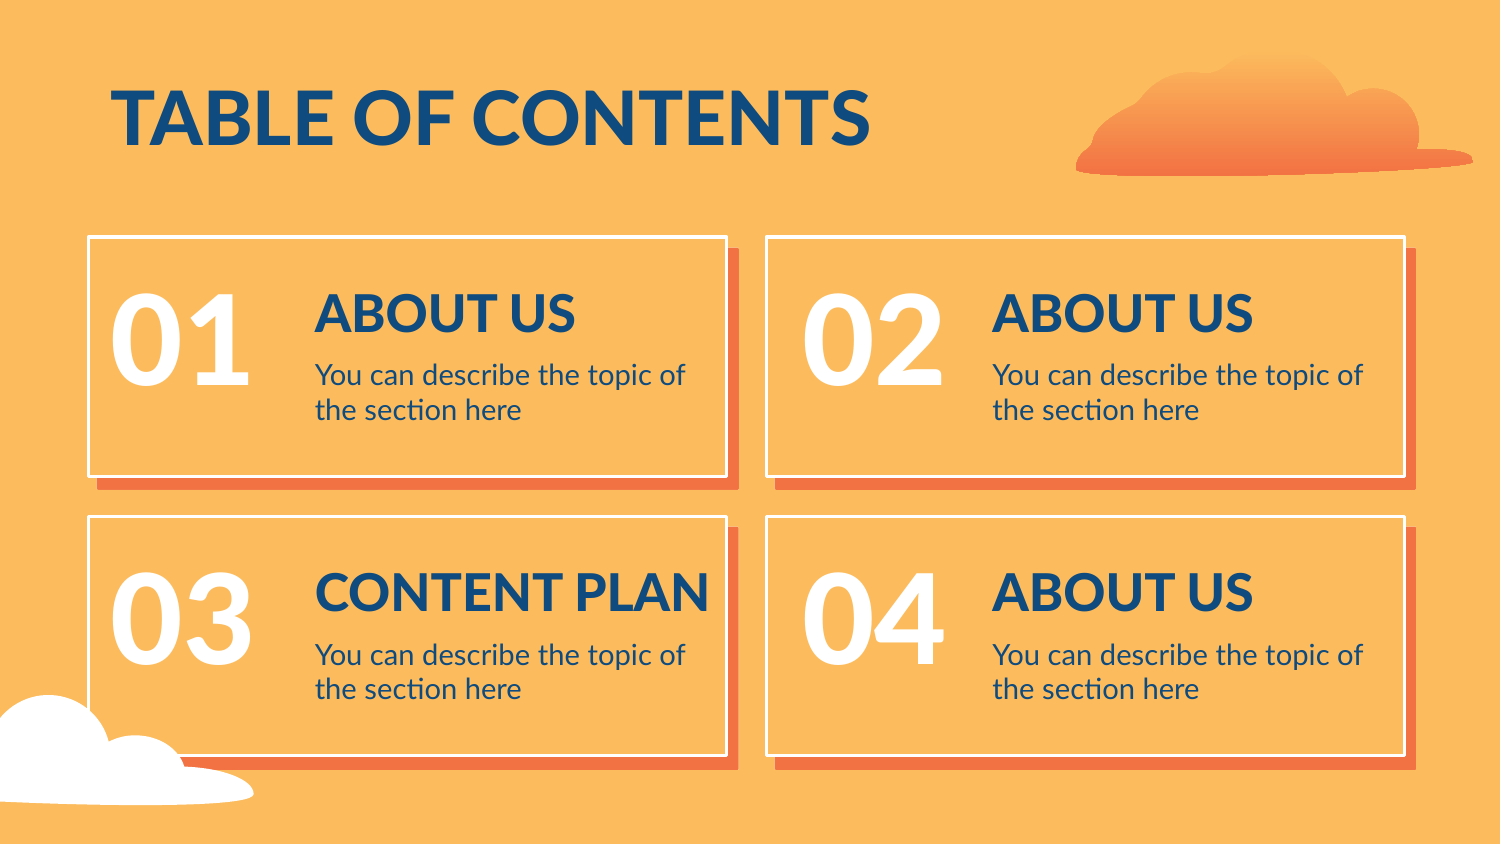

TABLE OF CONTENTS

01
02
# ABOUT US
ABOUT US
You can describe the topic of the section here
You can describe the topic of the section here

03
04
CONTENT PLAN
ABOUT US
You can describe the topic of the section here
You can describe the topic of the section here